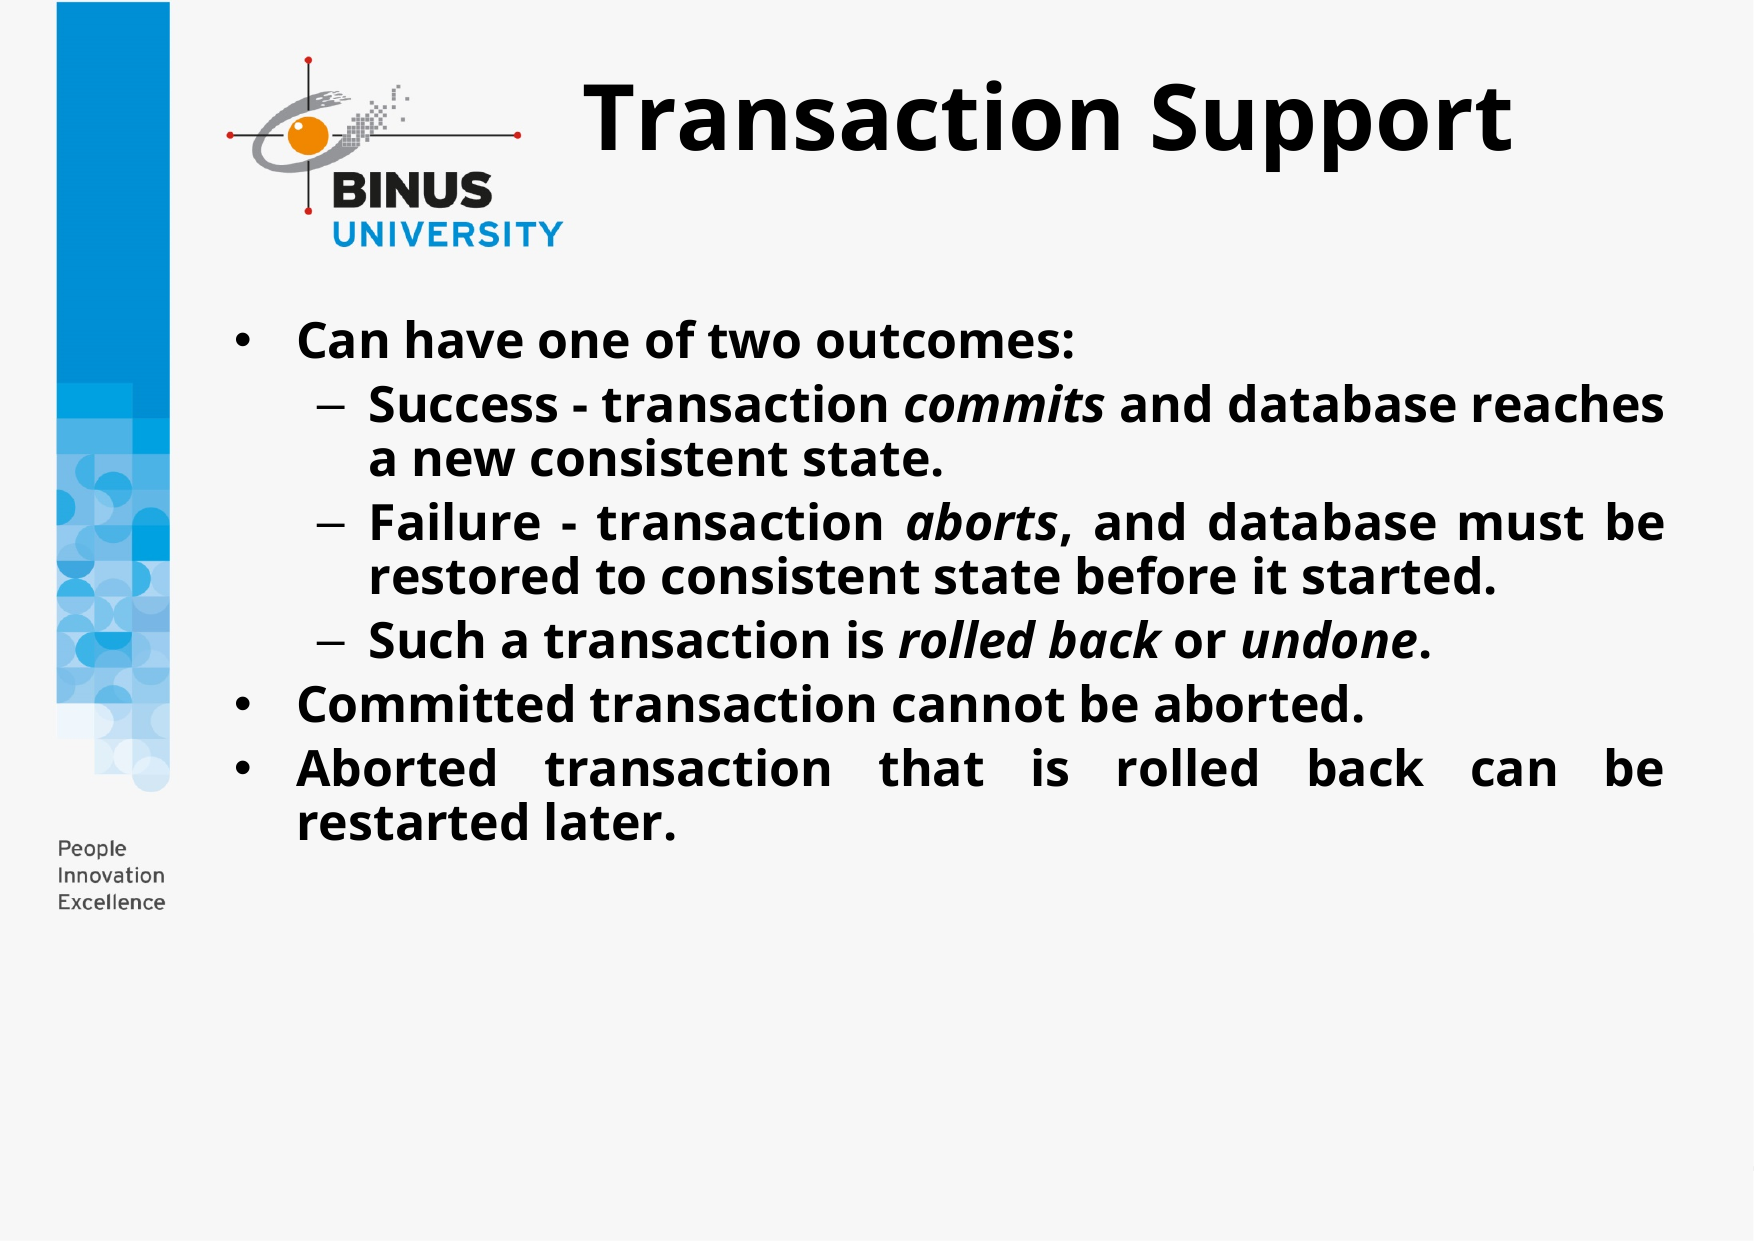

# Transaction Support
Can have one of two outcomes:
Success - transaction commits and database reaches a new consistent state.
Failure - transaction aborts, and database must be restored to consistent state before it started.
Such a transaction is rolled back or undone.
Committed transaction cannot be aborted.
Aborted transaction that is rolled back can be restarted later.